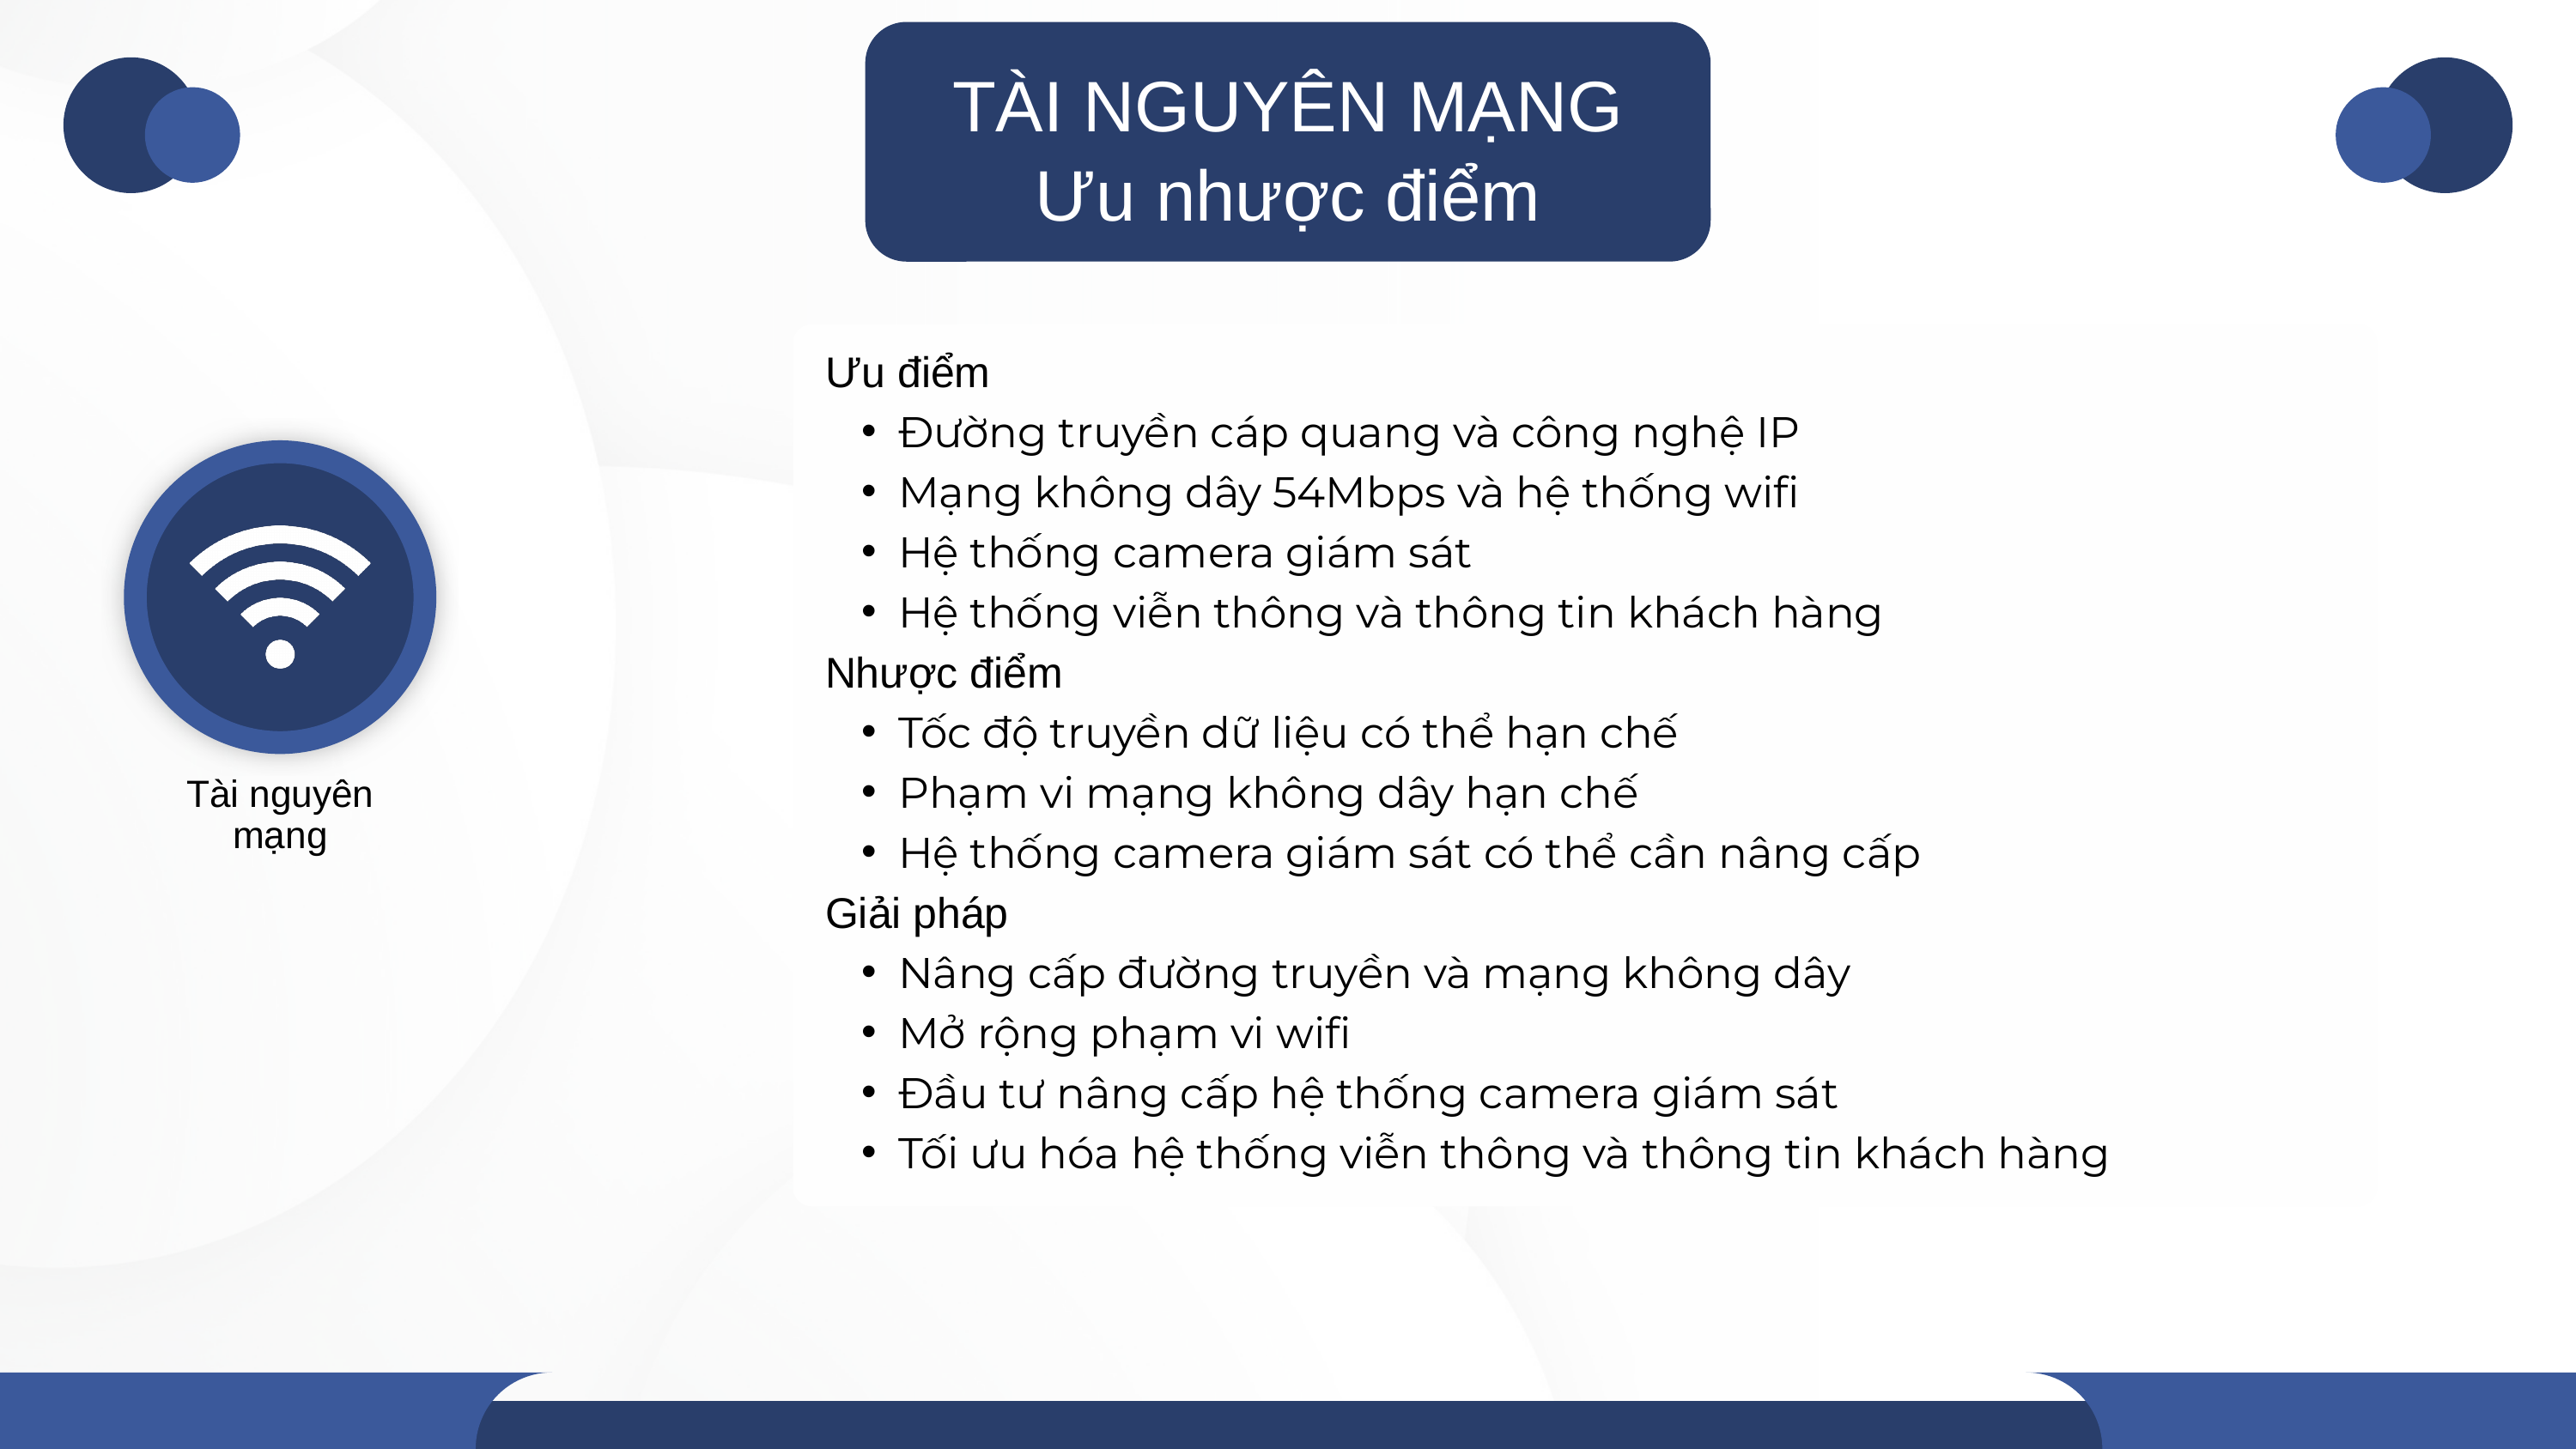

TÀI NGUYÊN MẠNG
Ưu nhược điểm

Ưu điểm
Đường truyền cáp quang và công nghệ IP
Mạng không dây 54Mbps và hệ thống wifi
Hệ thống camera giám sát
Hệ thống viễn thông và thông tin khách hàng
Nhược điểm
Tốc độ truyền dữ liệu có thể hạn chế
Phạm vi mạng không dây hạn chế
Hệ thống camera giám sát có thể cần nâng cấp
Giải pháp
Nâng cấp đường truyền và mạng không dây
Mở rộng phạm vi wifi
Đầu tư nâng cấp hệ thống camera giám sát
Tối ưu hóa hệ thống viễn thông và thông tin khách hàng

Tài nguyên mạng